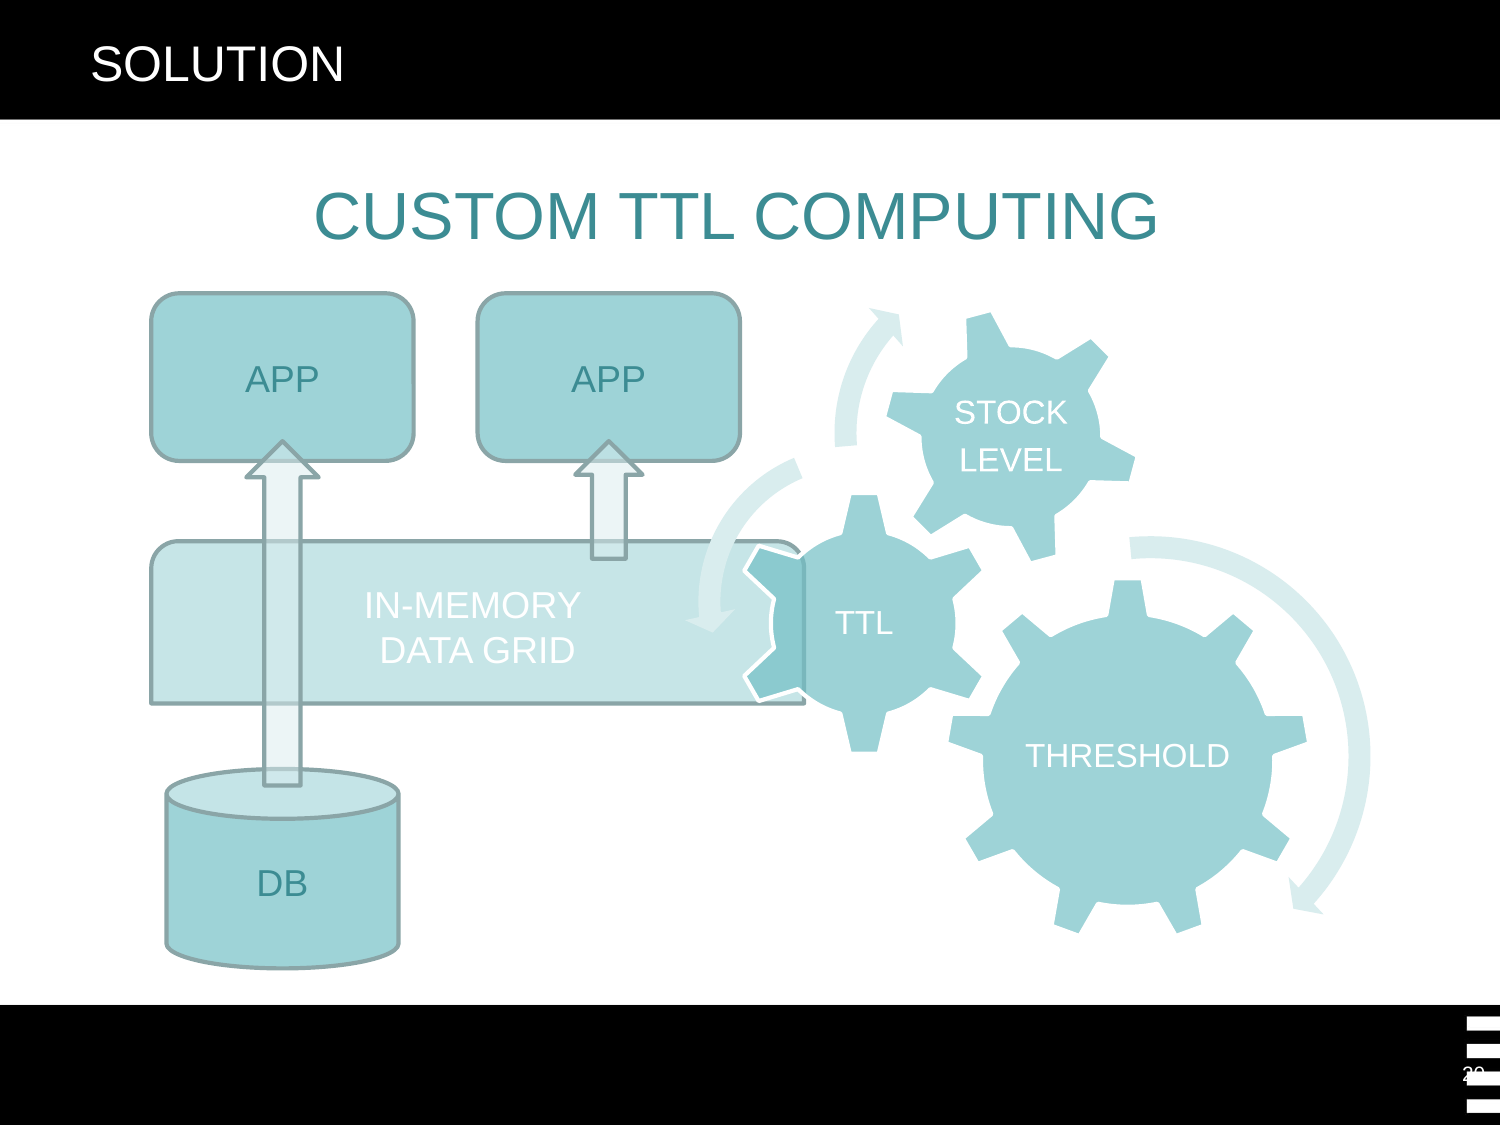

# SOLUTION
CUSTOM TTL COMPUTING
THRESHOLD
TTL
STOCK
LEVEL
APP
APP

IN-MEMORY
DATA GRID
DB
20